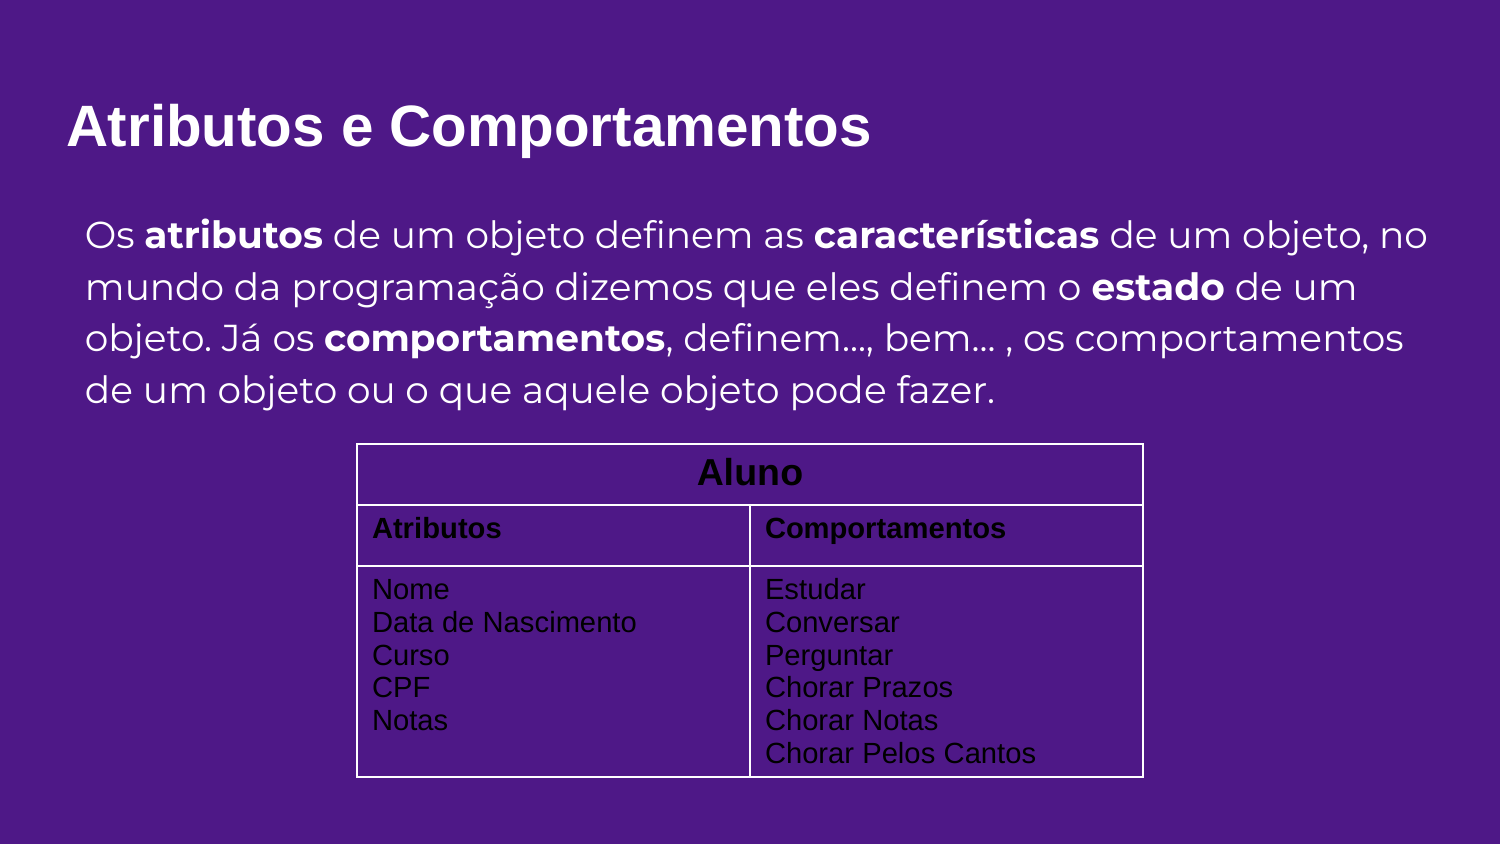

# Atributos e Comportamentos
Os atributos de um objeto definem as características de um objeto, no mundo da programação dizemos que eles definem o estado de um objeto. Já os comportamentos, definem..., bem... , os comportamentos de um objeto ou o que aquele objeto pode fazer.
| Aluno |  |
| --- | --- |
| Atributos | Comportamentos |
| Nome Data de Nascimento Curso CPF Notas | Estudar Conversar Perguntar Chorar Prazos Chorar Notas Chorar Pelos Cantos |